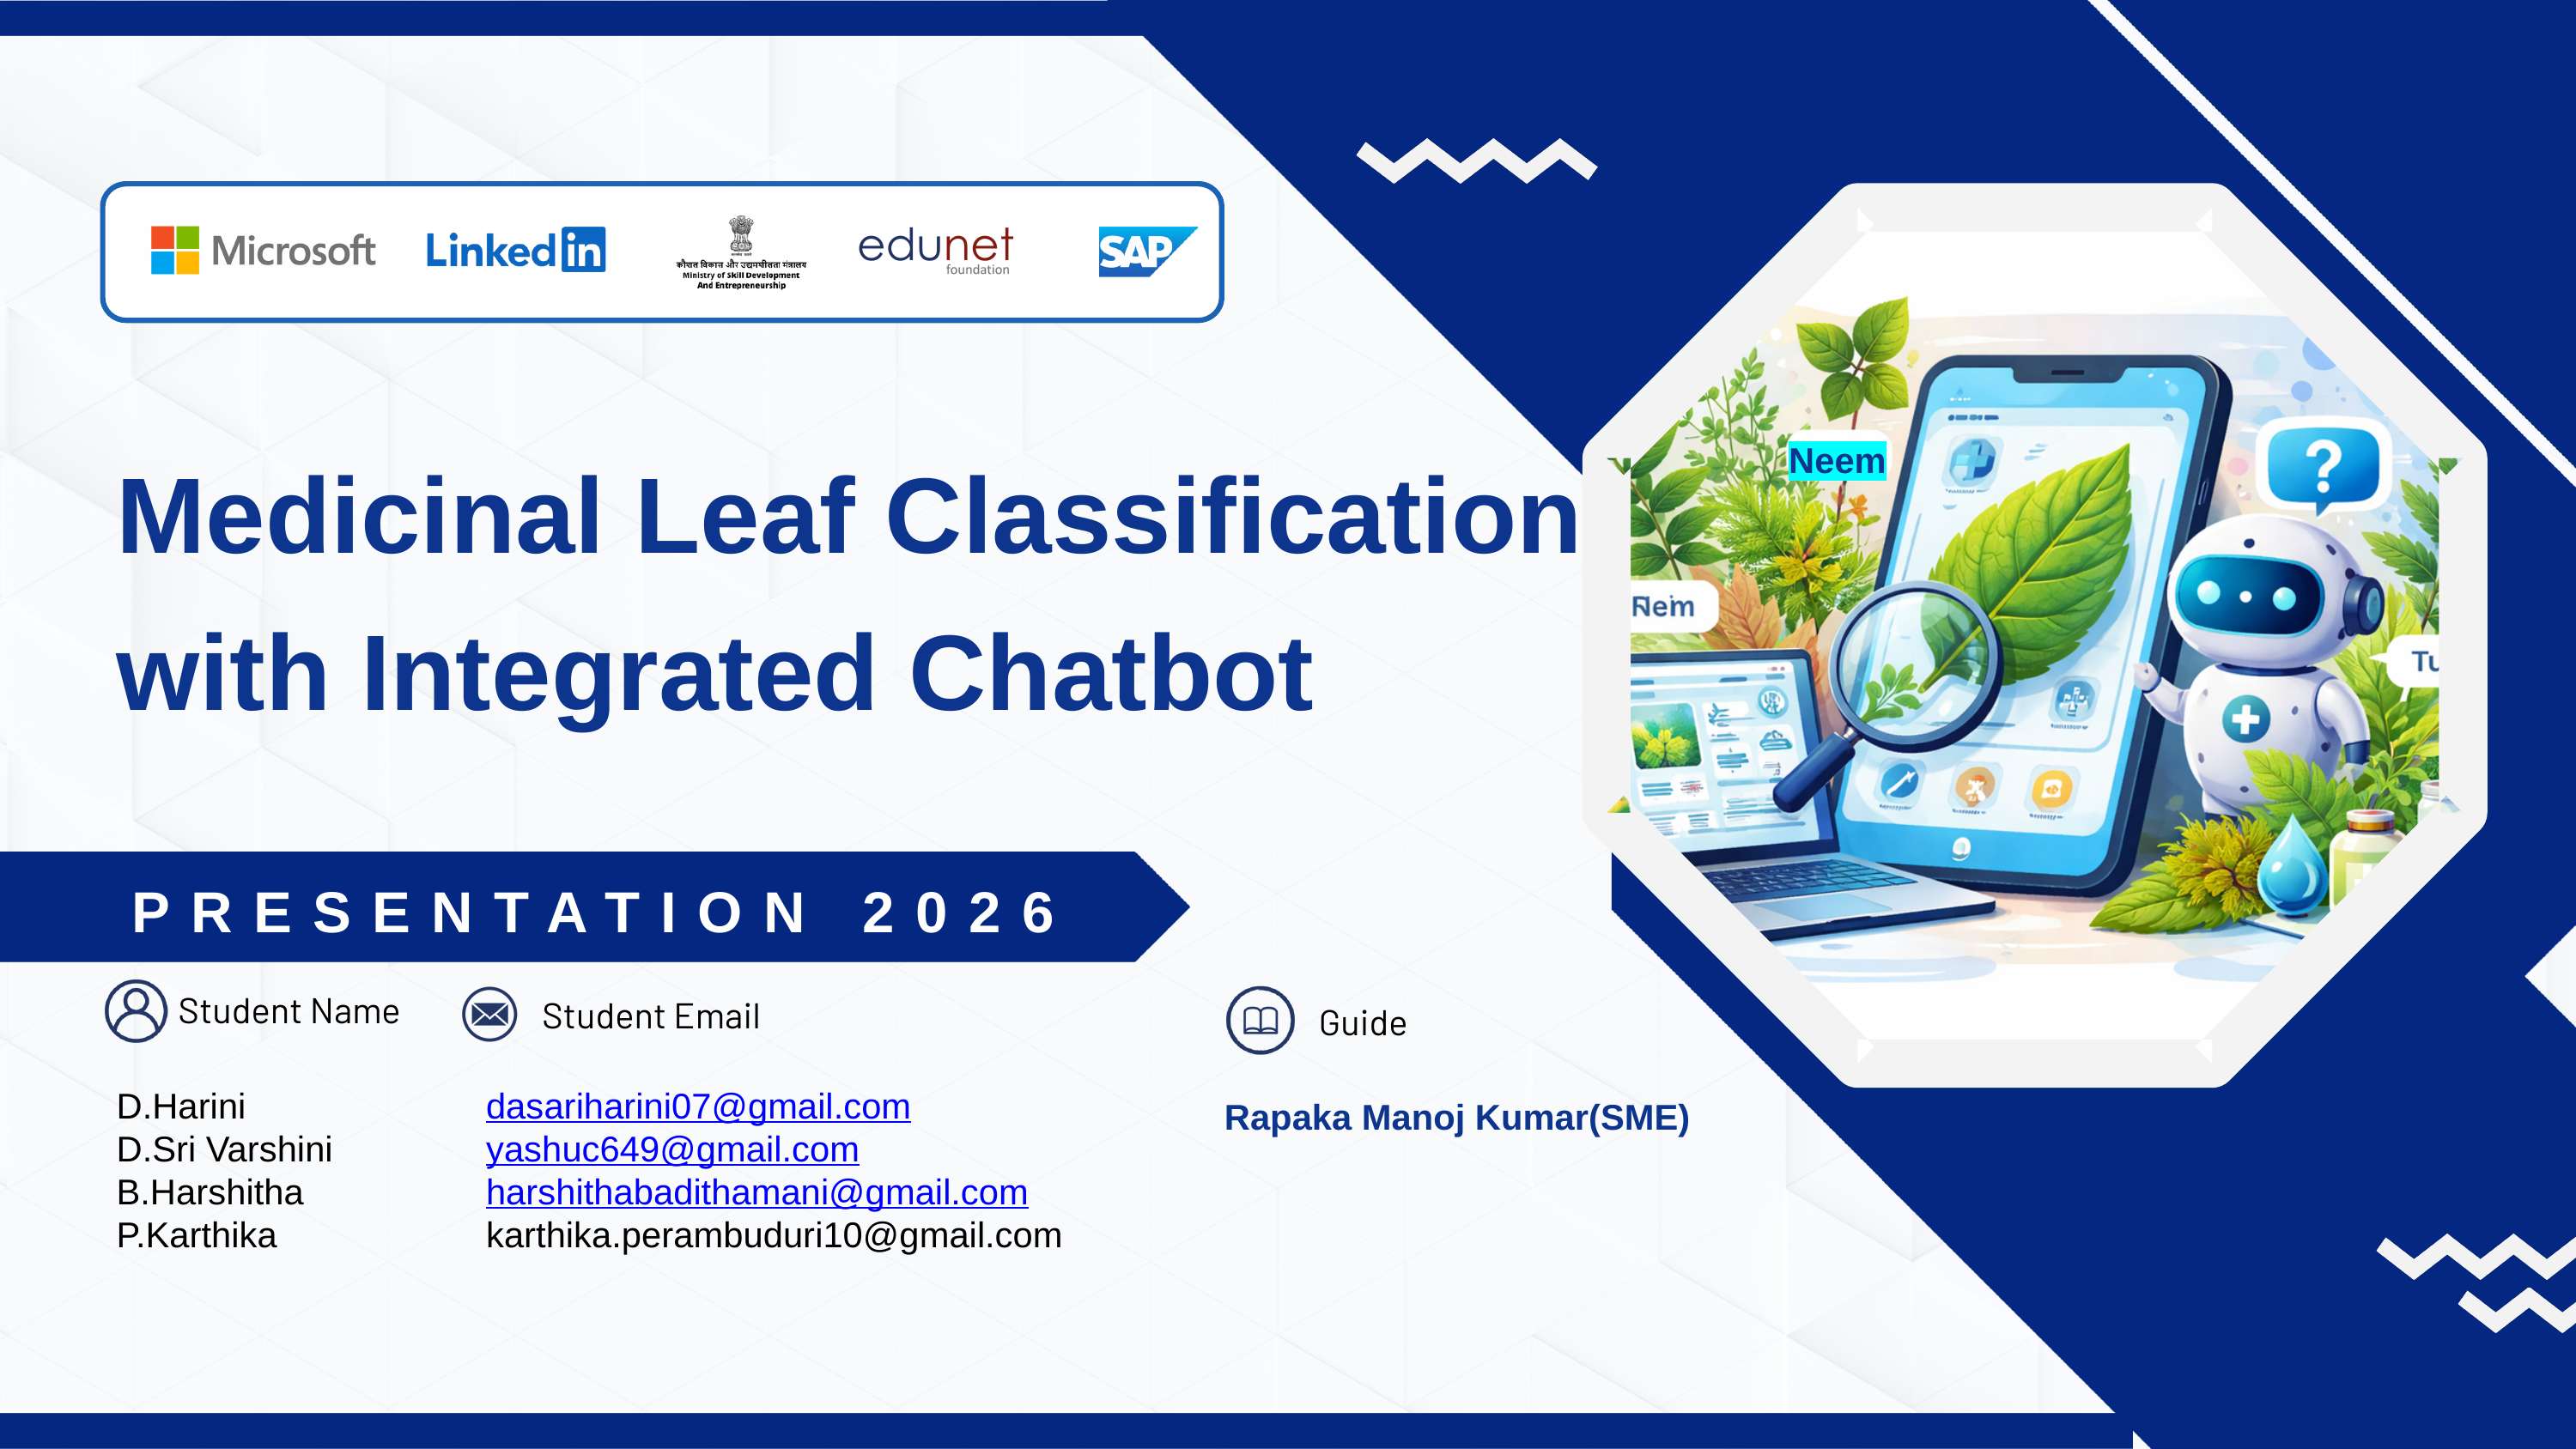

Medicinal Leaf Classification with Integrated Chatbot
Neem

PRESENTATION 2026

Student Name
Student Email
Guide
D.Harini
D.Sri Varshini
B.Harshitha
P.Karthika
dasariharini07@gmail.com
yashuc649@gmail.com
harshithabadithamani@gmail.com
karthika.perambuduri10@gmail.com
Rapaka Manoj Kumar(SME)